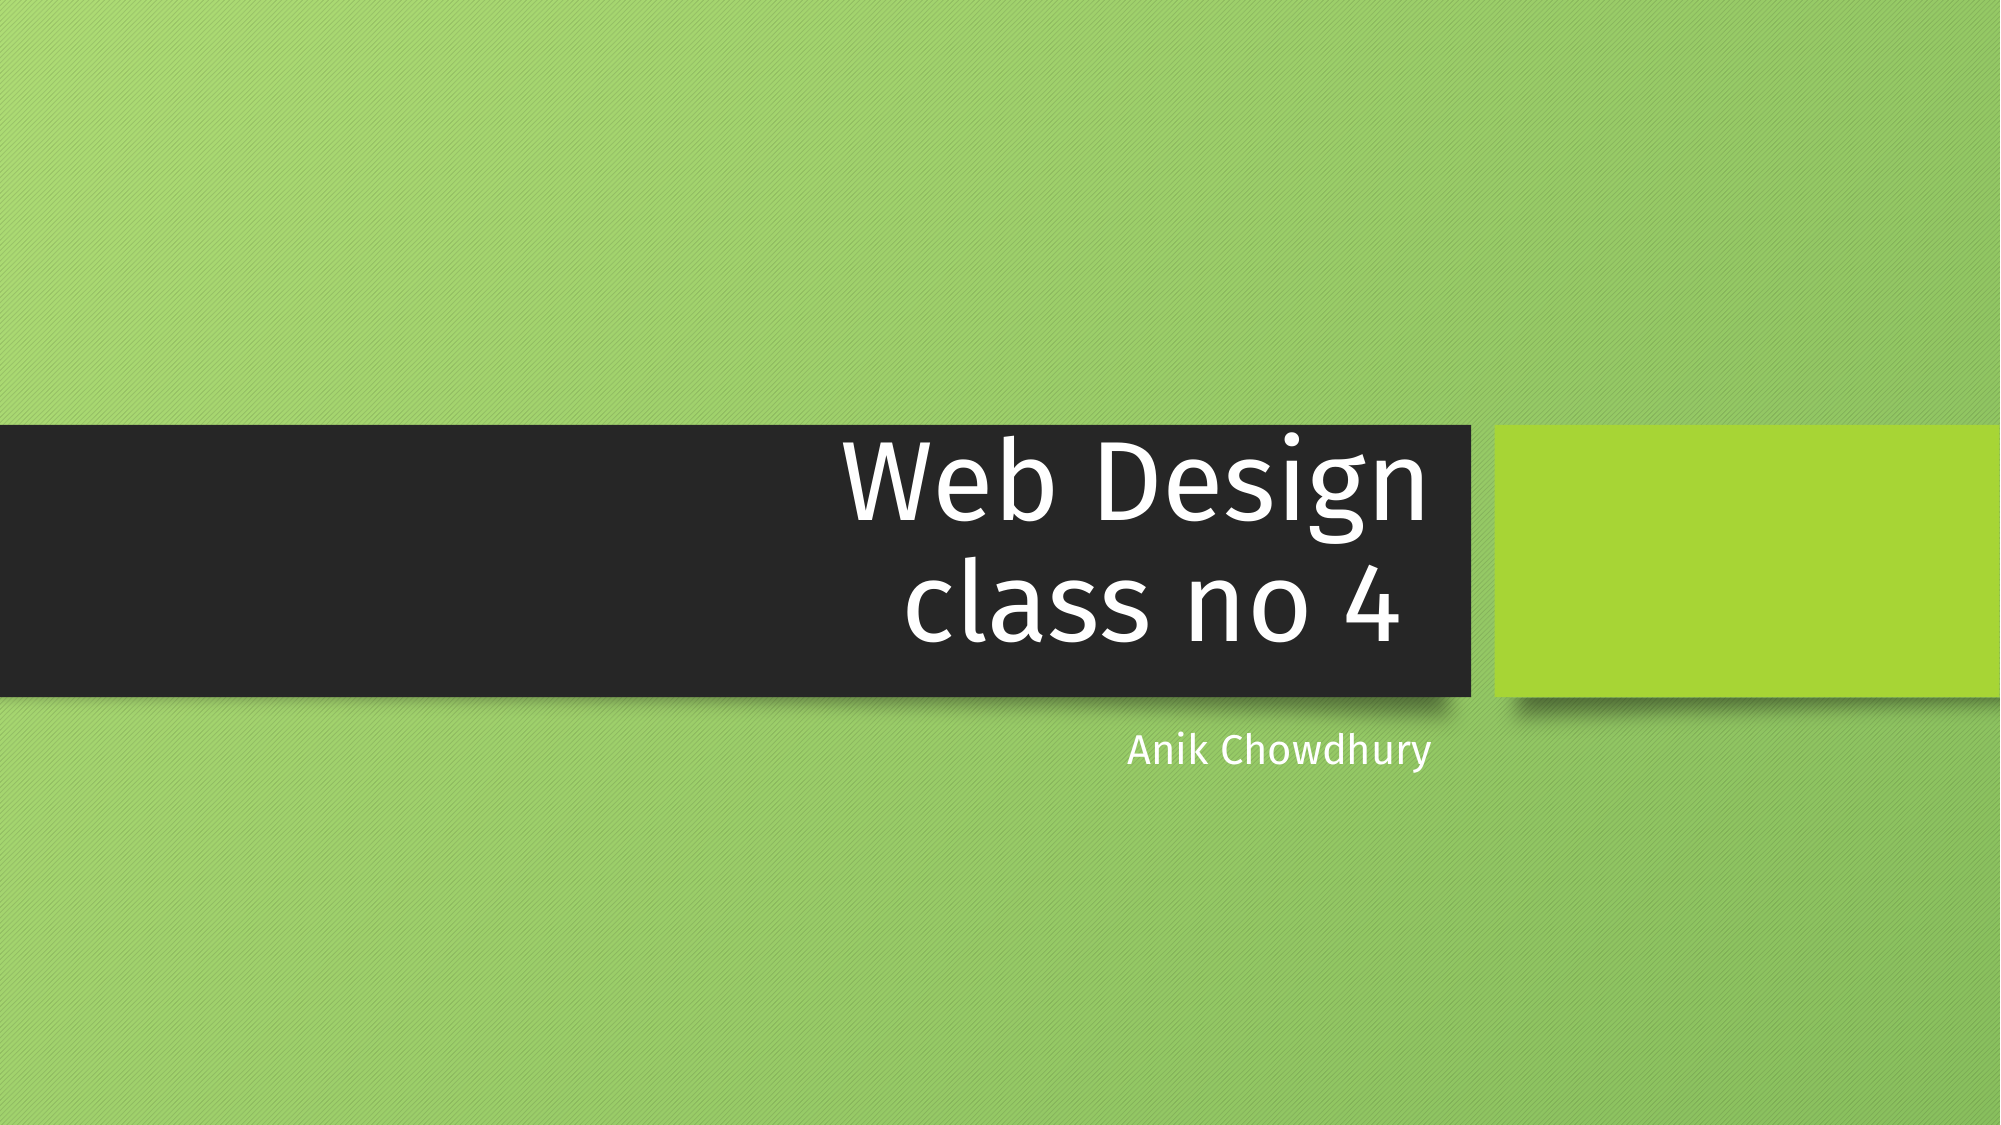

# Web Design class no 4
Anik Chowdhury